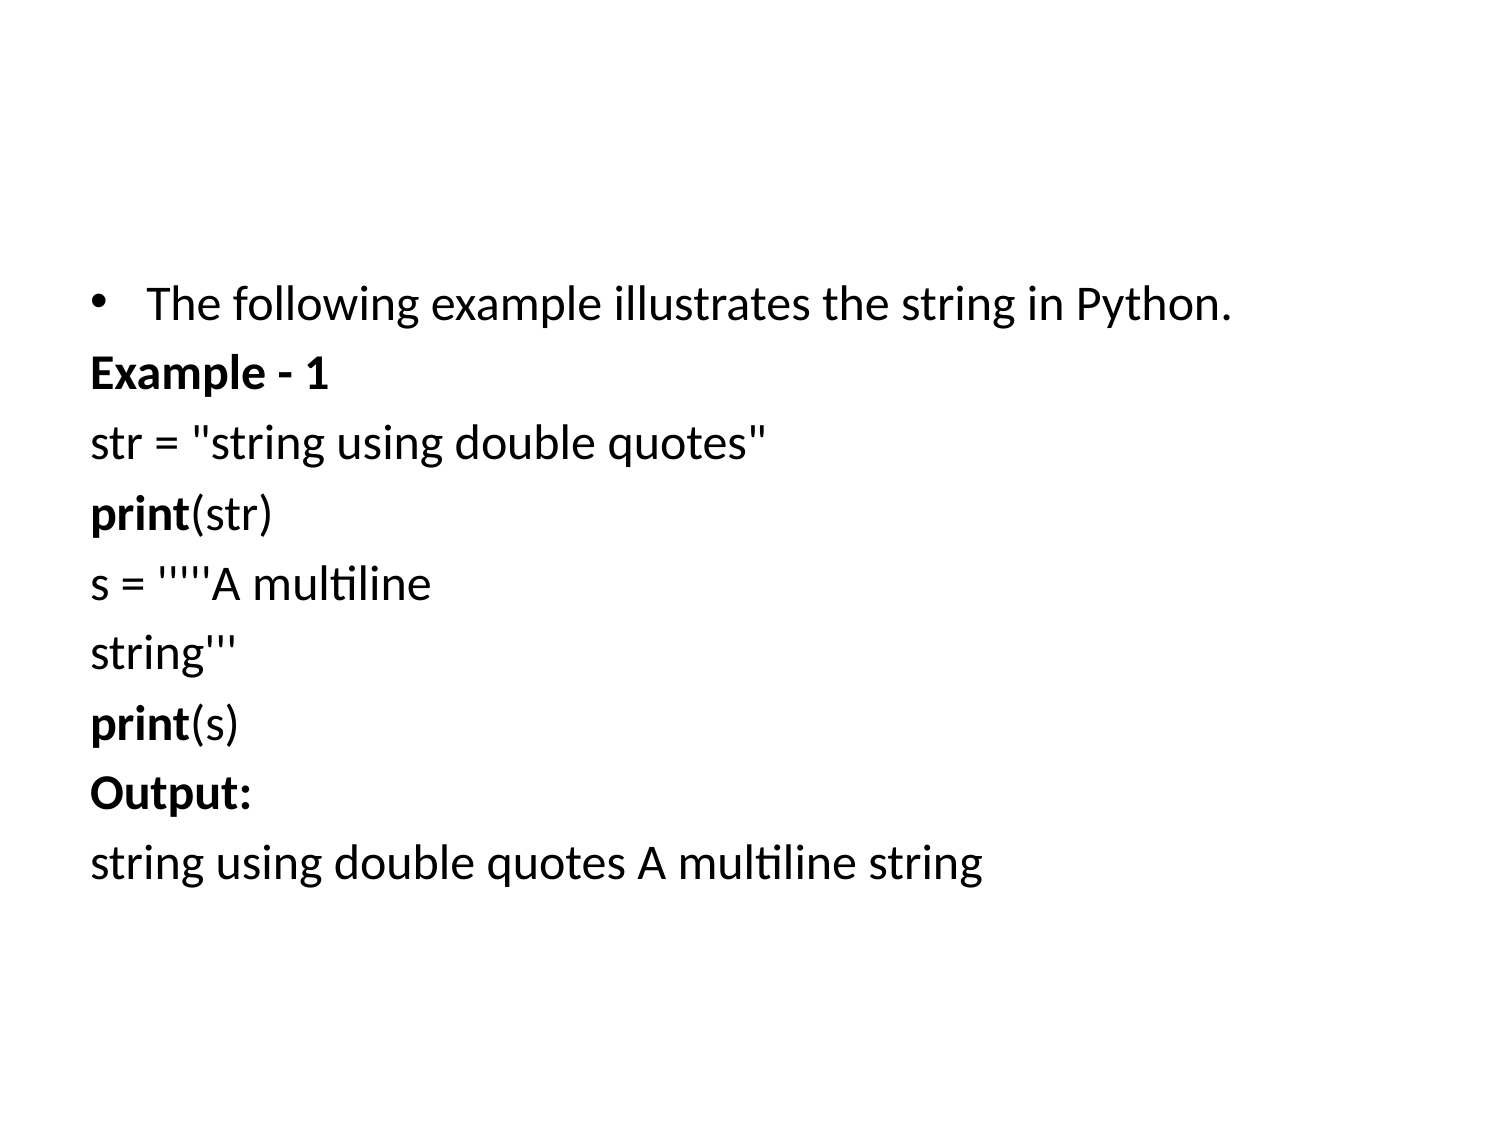

#
The following example illustrates the string in Python.
Example - 1
str = "string using double quotes"
print(str)
s = '''''A multiline
string'''
print(s)
Output:
string using double quotes A multiline string